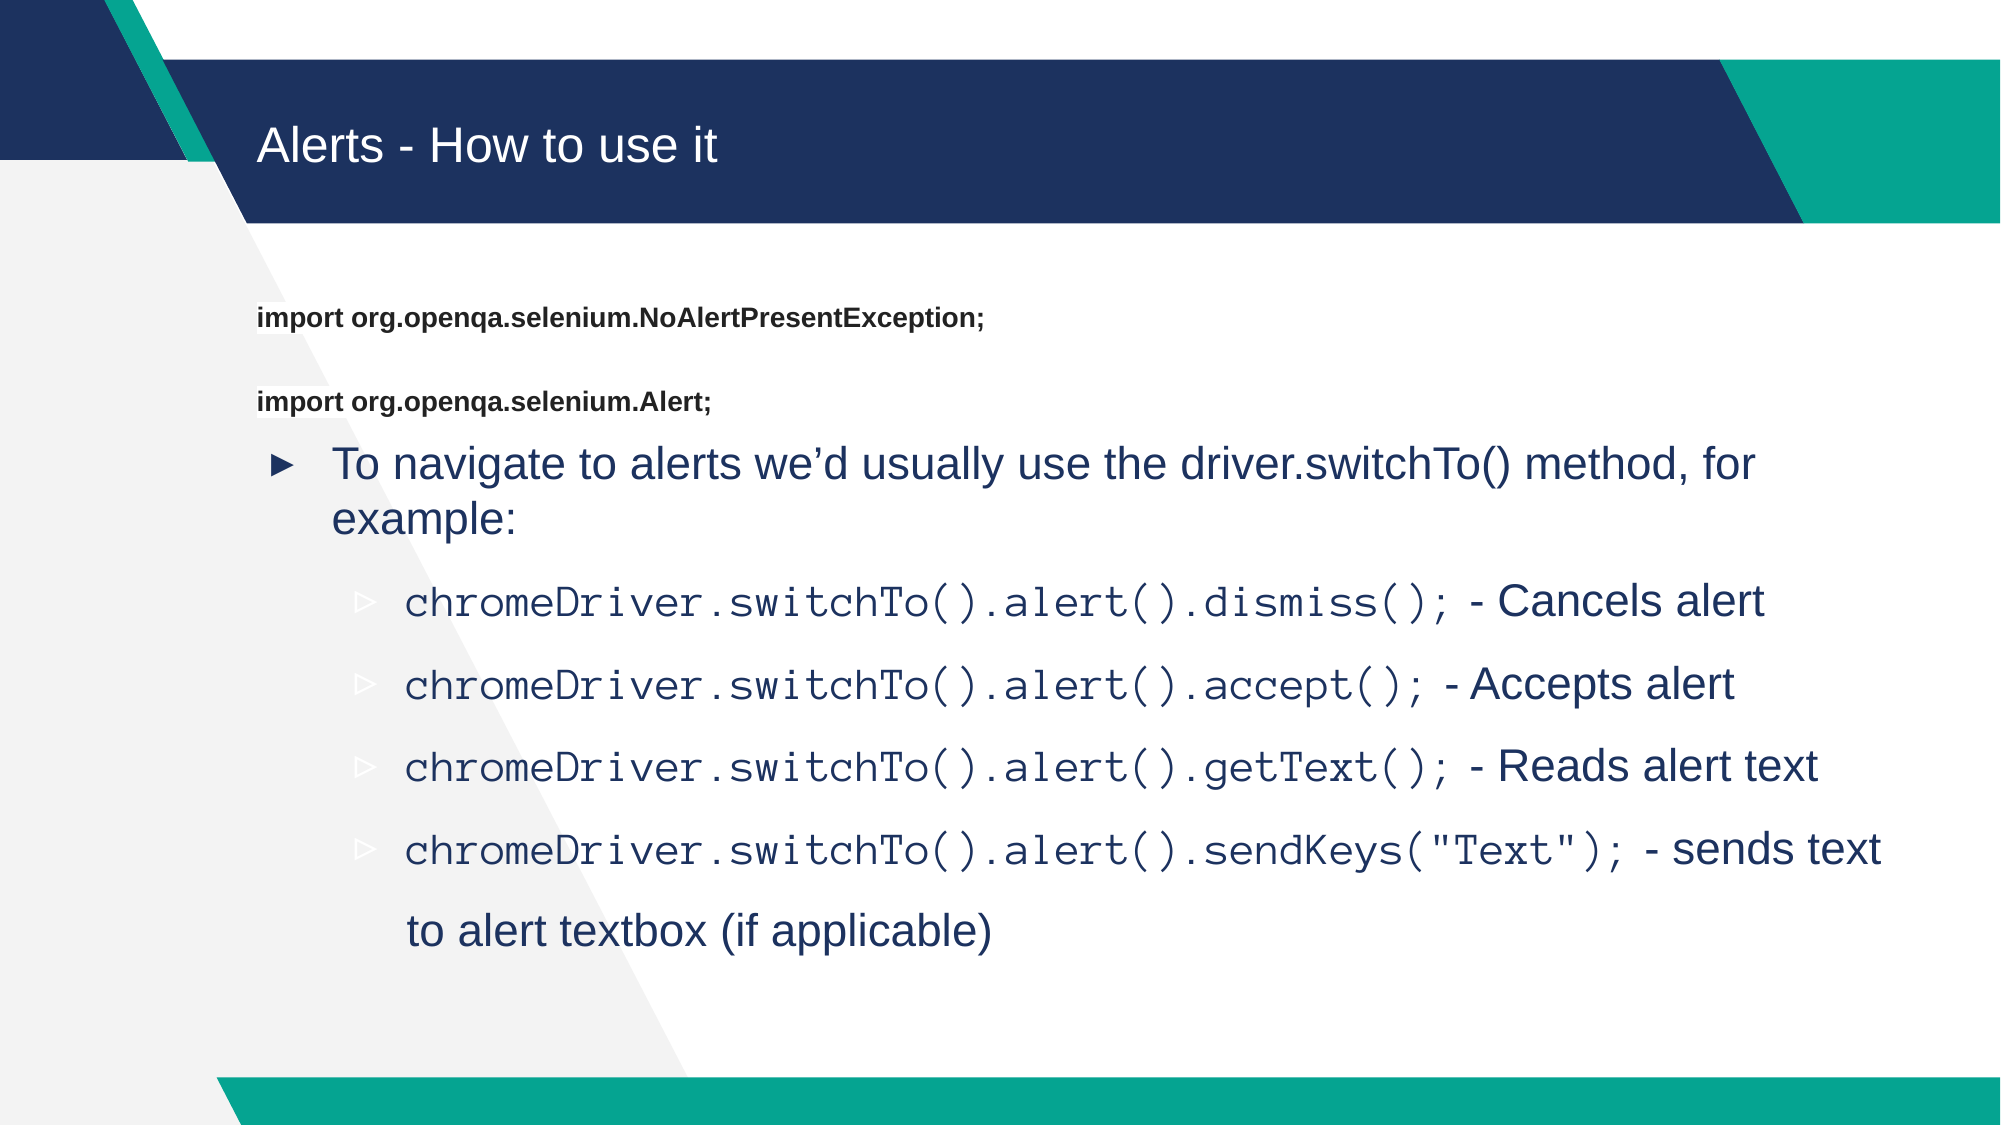

# Alerts - How to use it
import org.openqa.selenium.NoAlertPresentException;
import org.openqa.selenium.Alert;
To navigate to alerts we’d usually use the driver.switchTo() method, for example:
chromeDriver.switchTo().alert().dismiss(); - Cancels alert
chromeDriver.switchTo().alert().accept(); - Accepts alert
chromeDriver.switchTo().alert().getText(); - Reads alert text
chromeDriver.switchTo().alert().sendKeys("Text"); - sends text to alert textbox (if applicable)